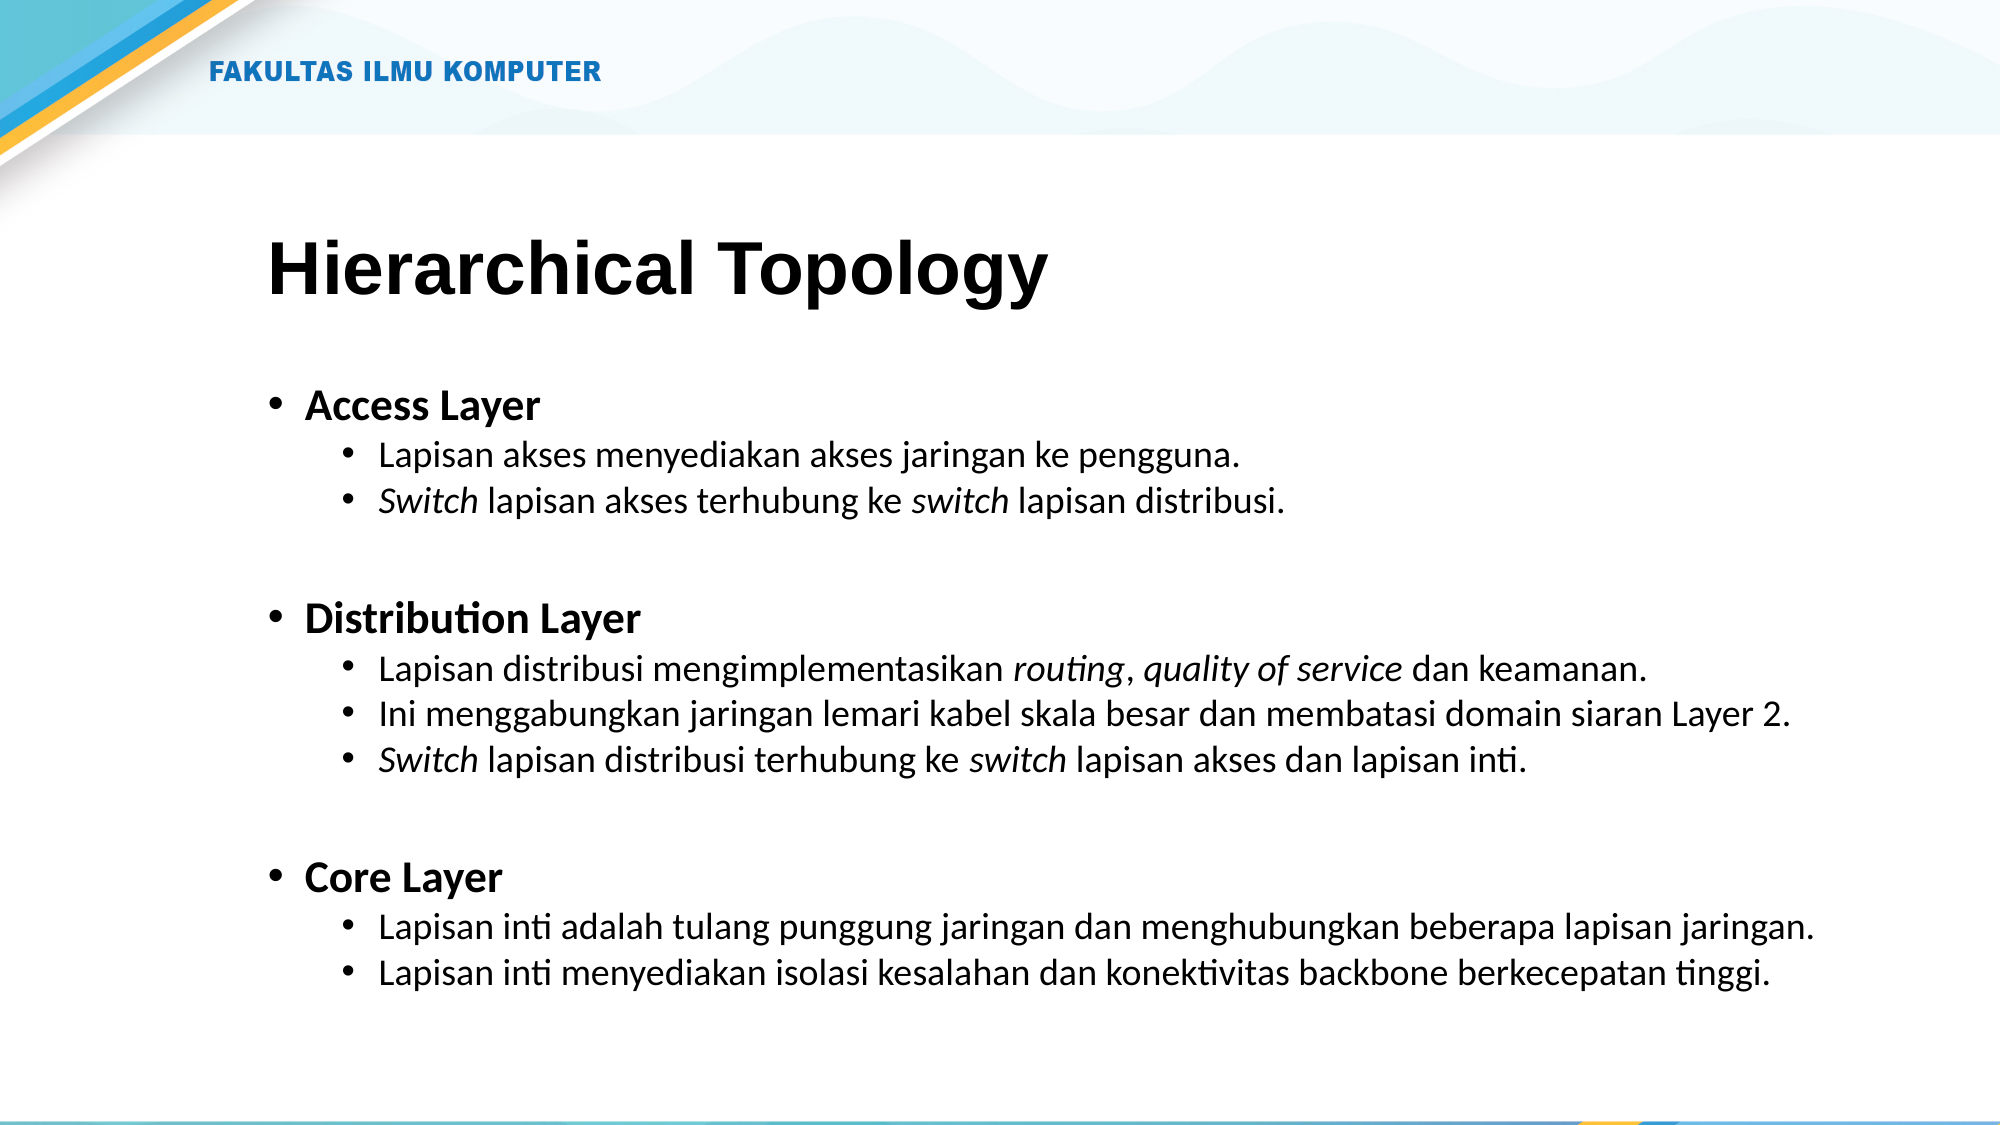

# Hierarchical Topology
Access Layer
Lapisan akses menyediakan akses jaringan ke pengguna.
Switch lapisan akses terhubung ke switch lapisan distribusi.

Distribution Layer
Lapisan distribusi mengimplementasikan routing, quality of service dan keamanan.
Ini menggabungkan jaringan lemari kabel skala besar dan membatasi domain siaran Layer 2.
Switch lapisan distribusi terhubung ke switch lapisan akses dan lapisan inti.

Core Layer
Lapisan inti adalah tulang punggung jaringan dan menghubungkan beberapa lapisan jaringan.
Lapisan inti menyediakan isolasi kesalahan dan konektivitas backbone berkecepatan tinggi.